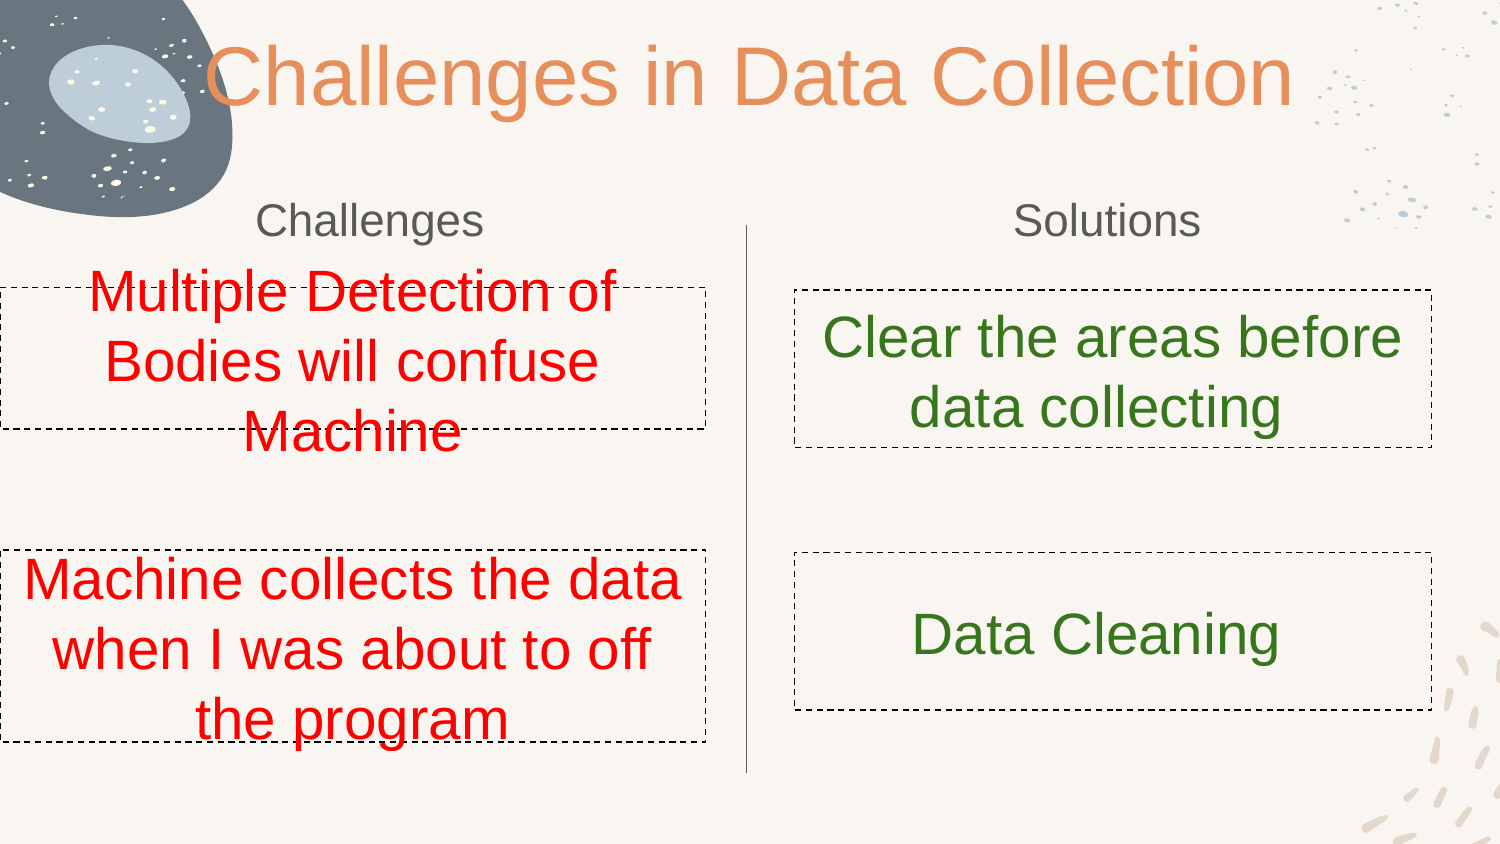

# Challenges in Data Collection

Challenges
Solutions
Multiple Detection of Bodies will confuse Machine
Clear the areas before data collecting
Machine collects the data when I was about to off the program
Data Cleaning